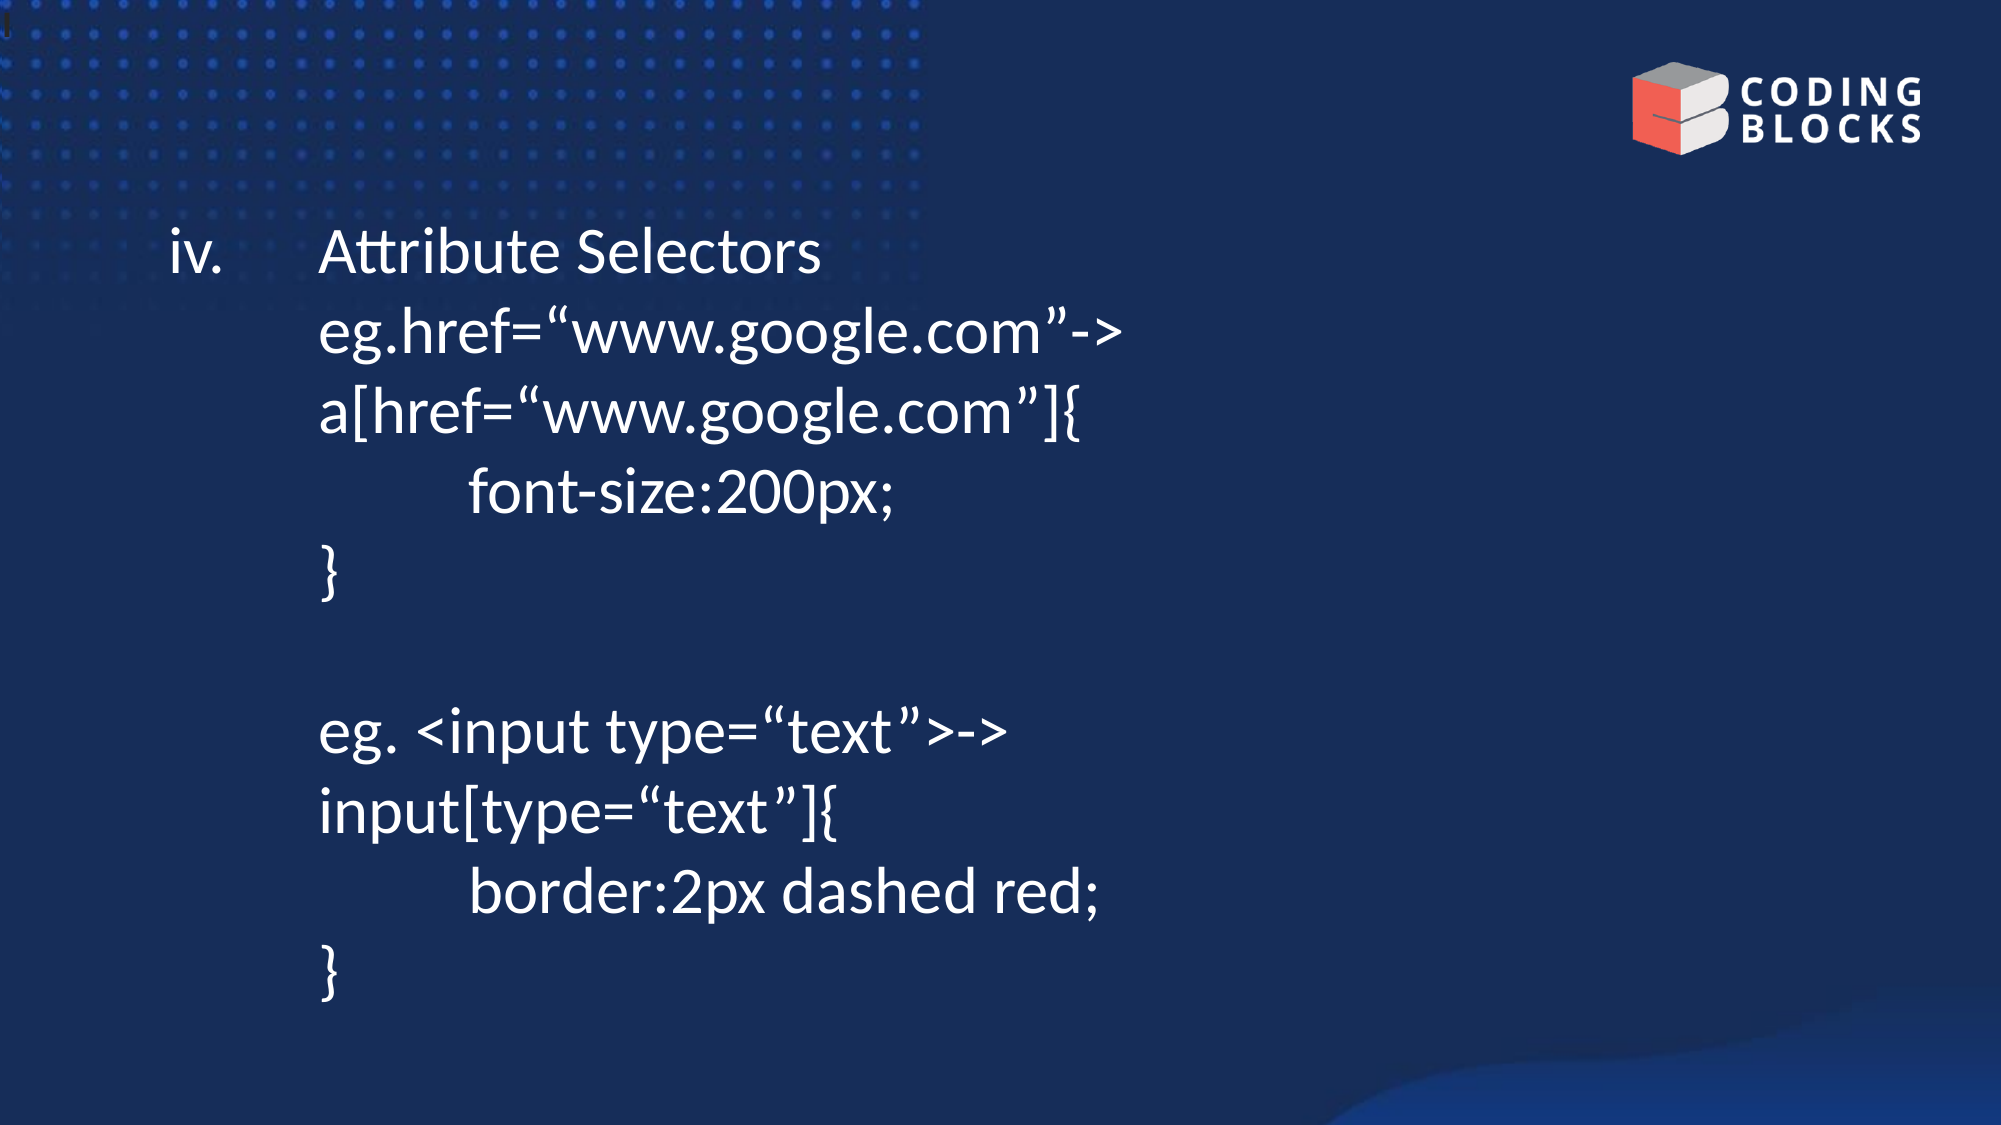

I

iv.   	Attribute Selectors
	eg.href=“www.google.com”->
	a[href=“www.google.com”]{
		font-size:200px;
	}

	eg. <input type=“text”>->
	input[type=“text”]{
		border:2px dashed red;
	}